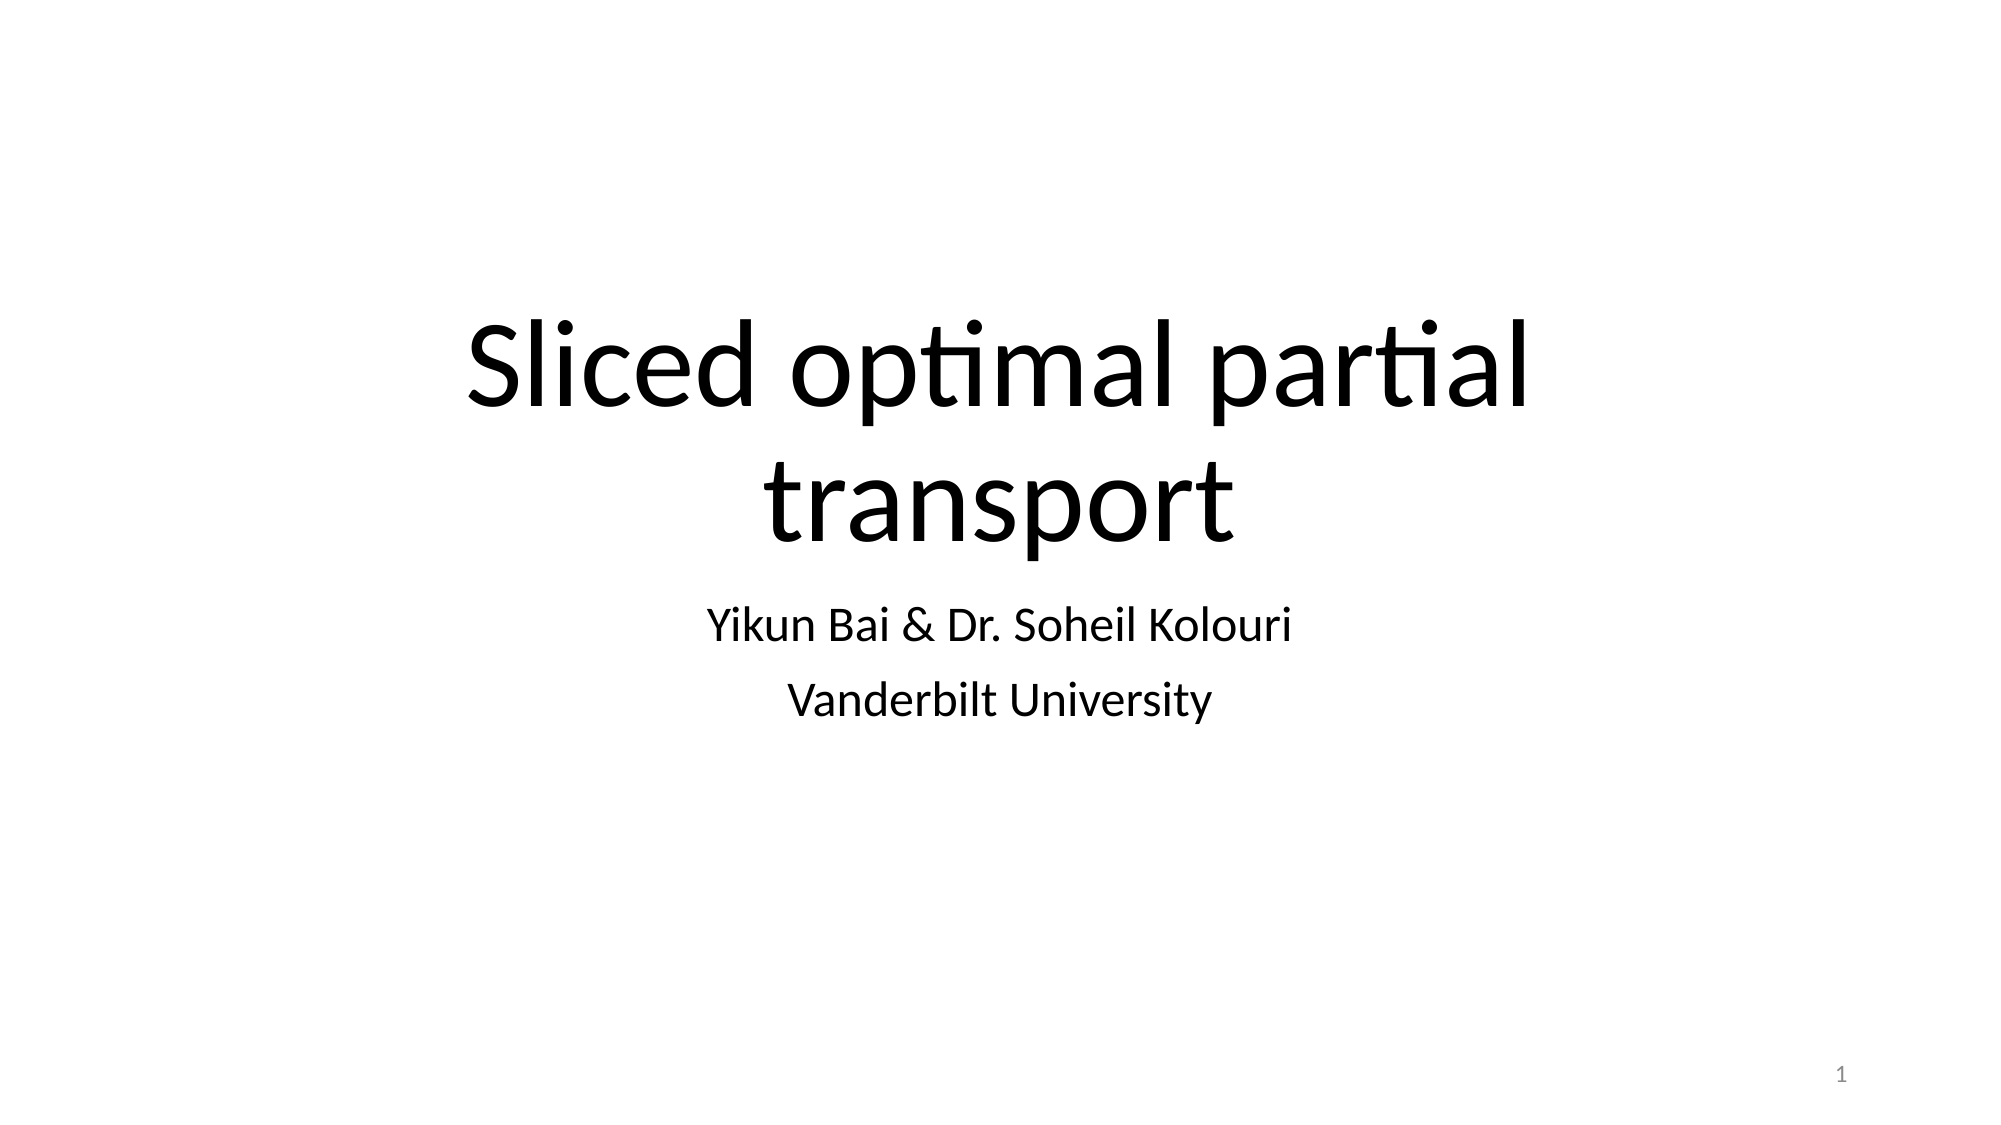

# Sliced optimal partial transport
Yikun Bai & Dr. Soheil Kolouri
Vanderbilt University
1